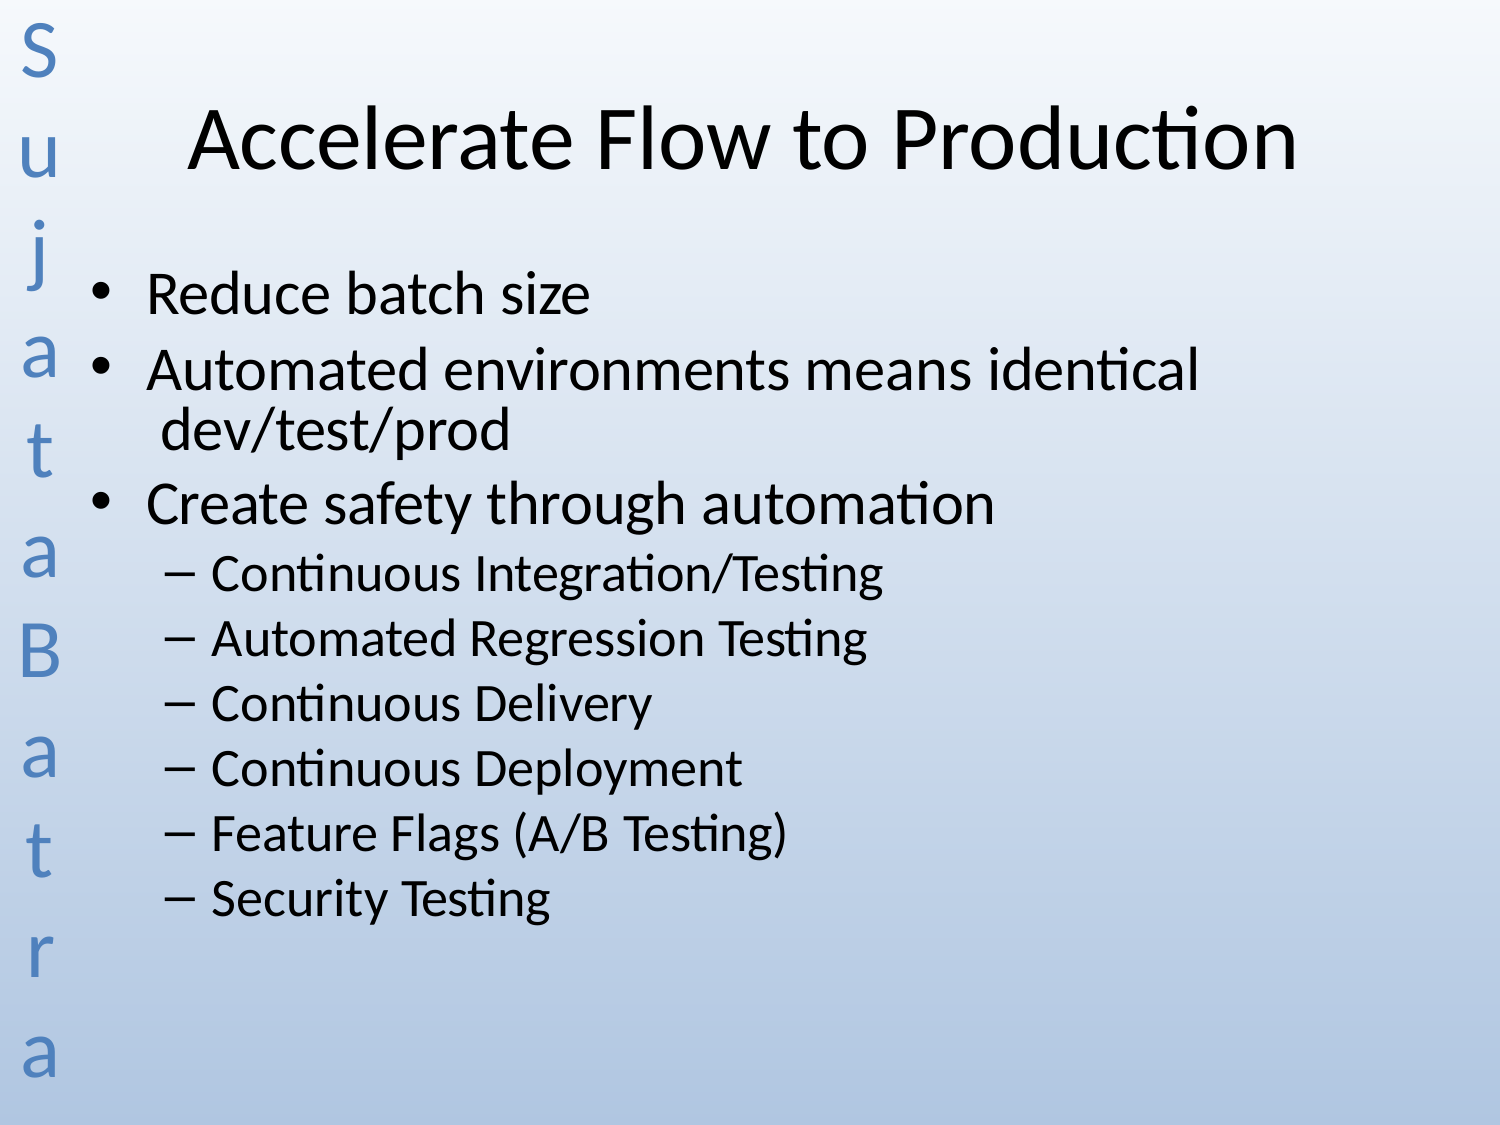

Sujata Batra
# Accelerate Flow to Production
Reduce batch size
Automated environments means identical  dev/test/prod
Create safety through automation
Continuous Integration/Testing
Automated Regression Testing
Continuous Delivery
Continuous Deployment
Feature Flags (A/B Testing)
Security Testing